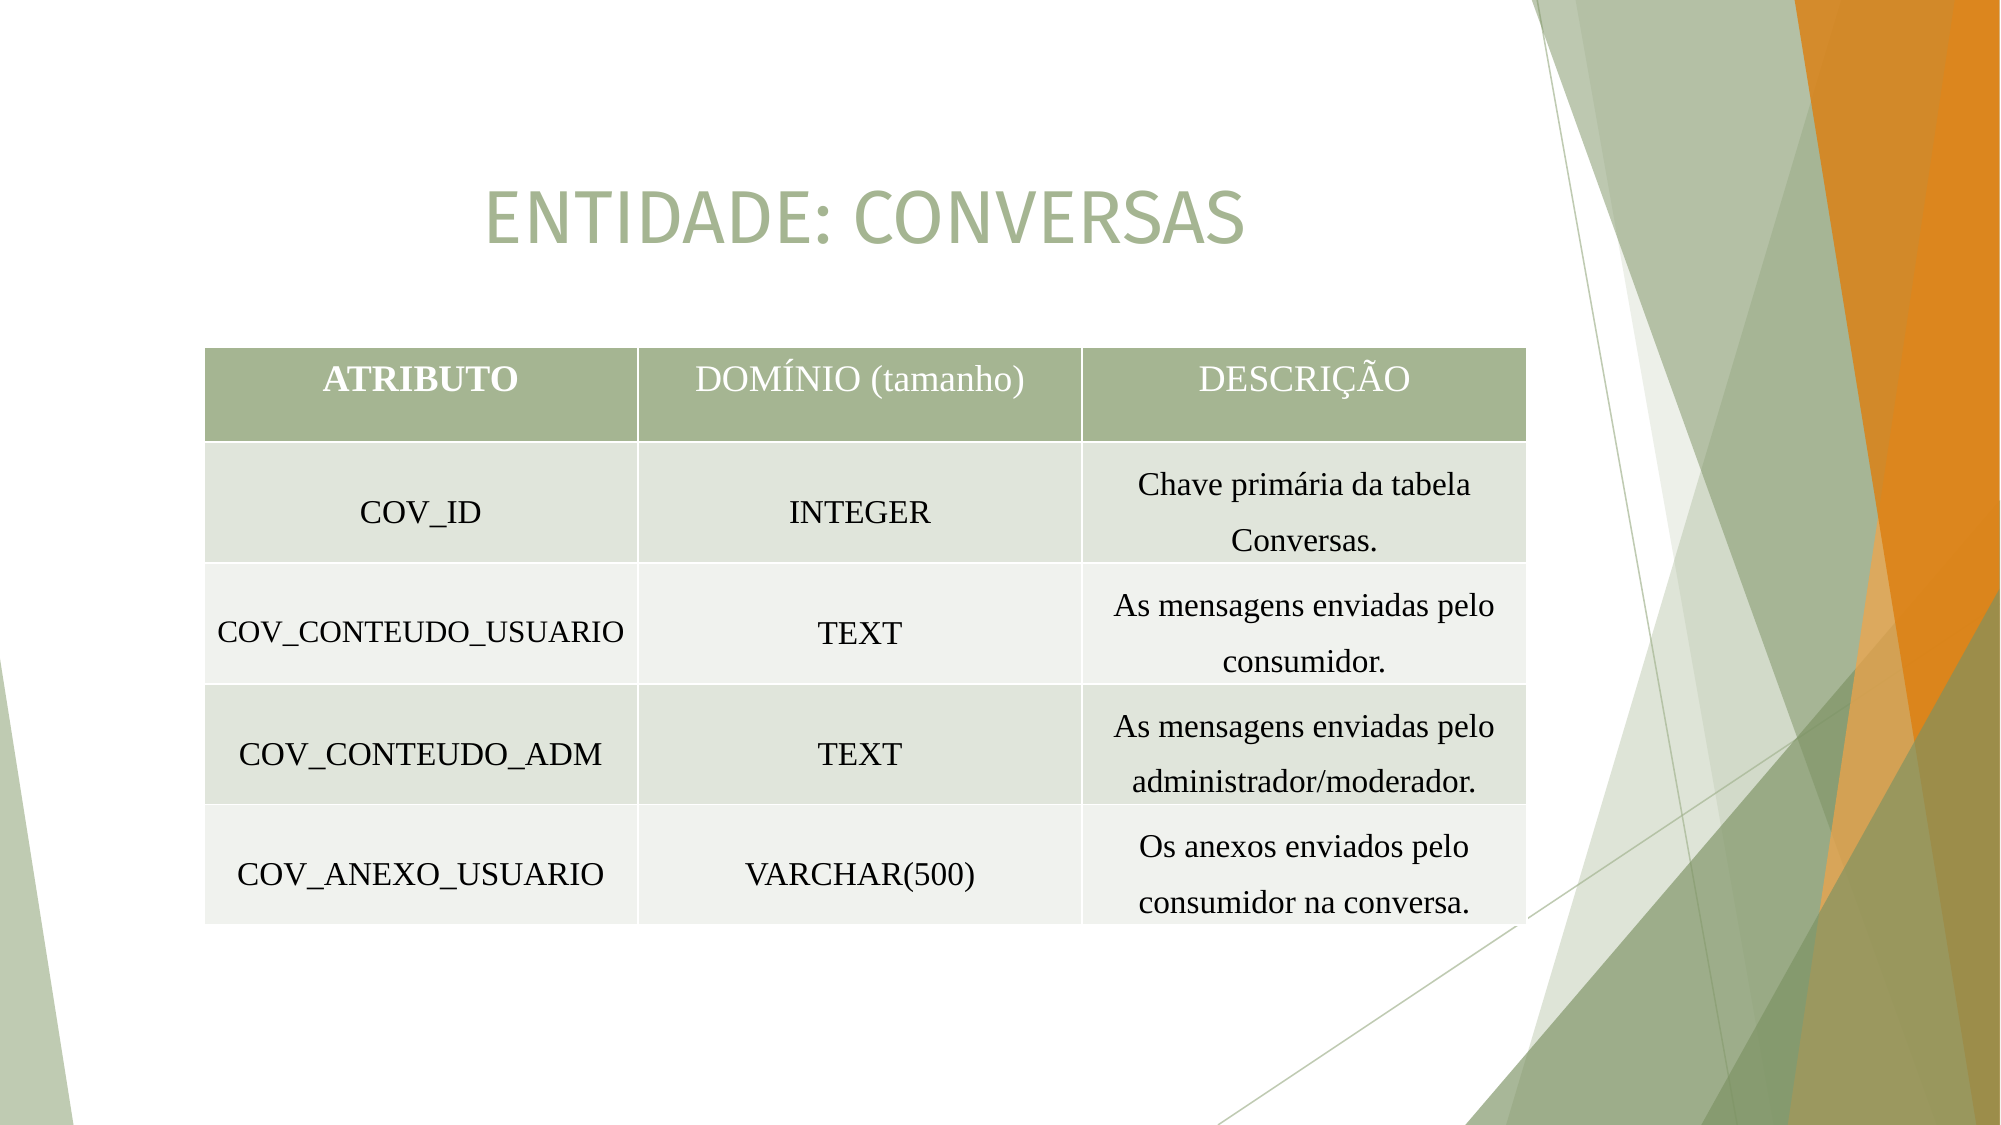

# ENTIDADE: CONVERSAS
| ATRIBUTO | DOMÍNIO (tamanho) | DESCRIÇÃO |
| --- | --- | --- |
| COV\_ID | INTEGER | Chave primária da tabela Conversas. |
| COV\_CONTEUDO\_USUARIO | TEXT | As mensagens enviadas pelo consumidor. |
| COV\_CONTEUDO\_ADM | TEXT | As mensagens enviadas pelo administrador/moderador. |
| COV\_ANEXO\_USUARIO | VARCHAR(500) | Os anexos enviados pelo consumidor na conversa. |